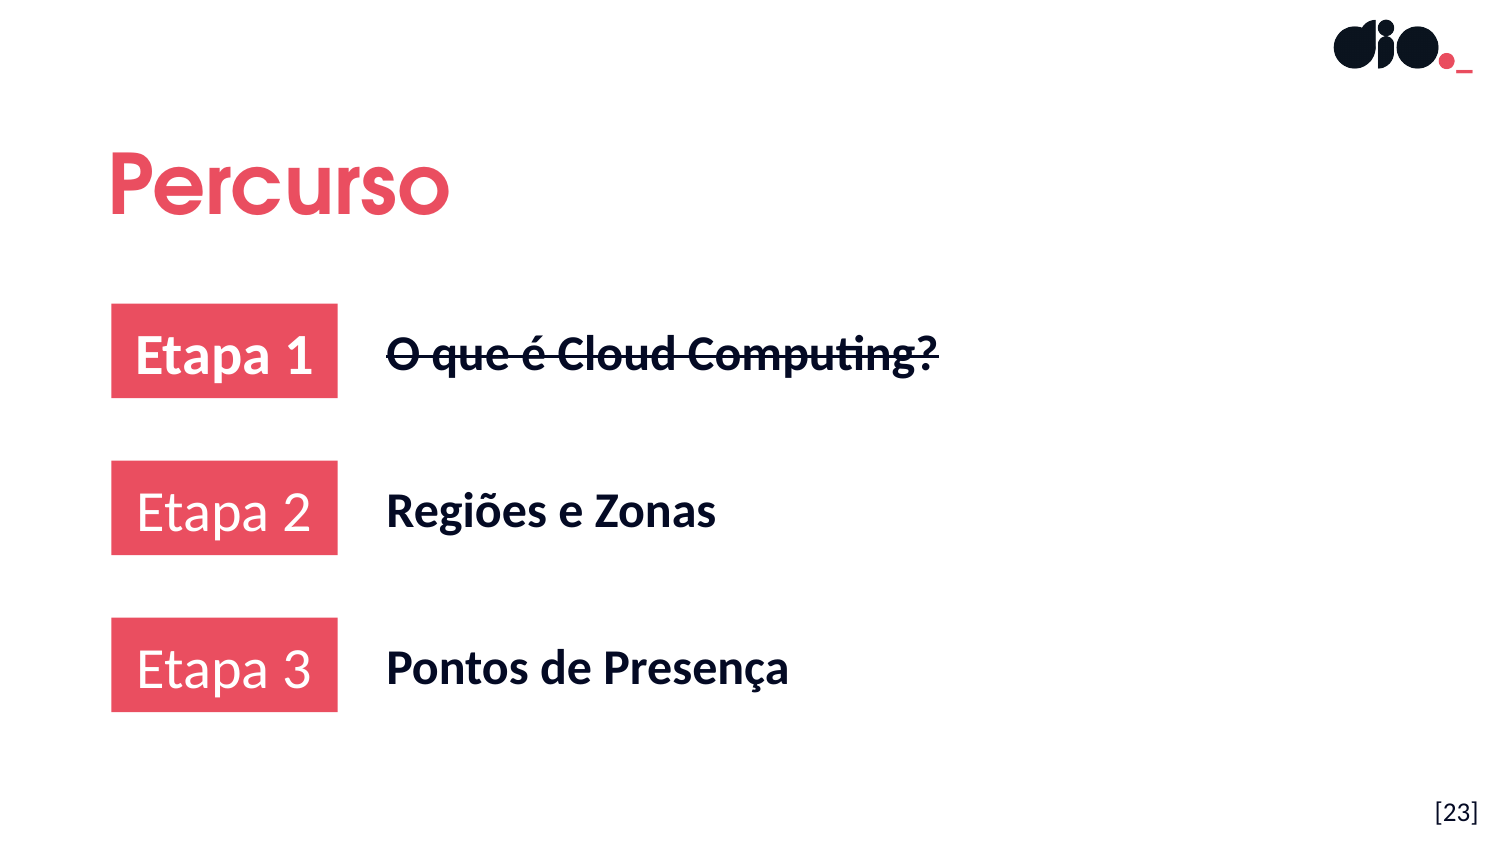

Percurso
Etapa 1
O que é Cloud Computing?
Etapa 2
Regiões e Zonas
Etapa 3
Pontos de Presença
[23]